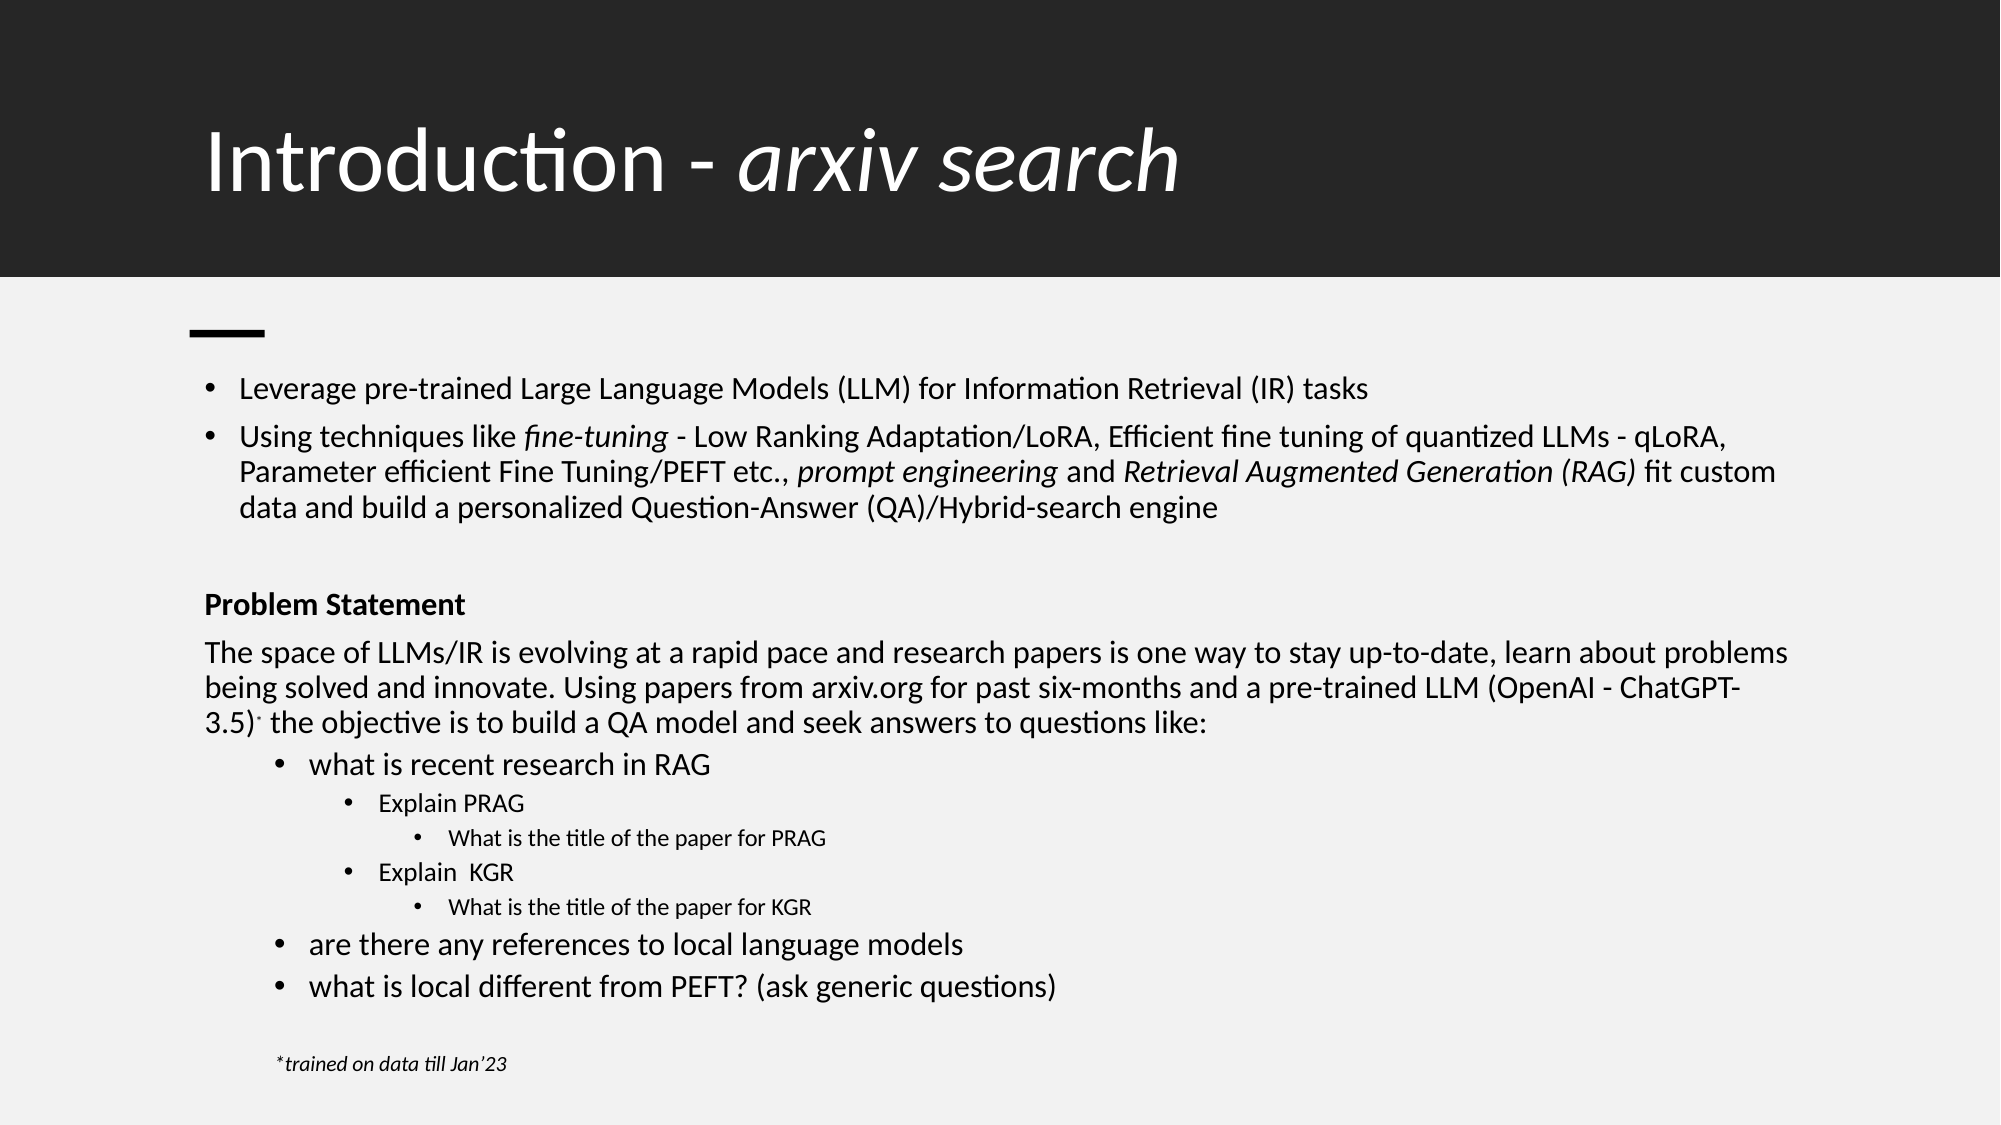

# Introduction - arxiv search

Leverage pre-trained Large Language Models (LLM) for Information Retrieval (IR) tasks
Using techniques like fine-tuning - Low Ranking Adaptation/LoRA, Efficient fine tuning of quantized LLMs - qLoRA, Parameter efficient Fine Tuning/PEFT etc., prompt engineering and Retrieval Augmented Generation (RAG) fit custom data and build a personalized Question-Answer (QA)/Hybrid-search engine

Problem Statement
The space of LLMs/IR is evolving at a rapid pace and research papers is one way to stay up-to-date, learn about problems being solved and innovate. Using papers from arxiv.org for past six-months and a pre-trained LLM (OpenAI - ChatGPT-3.5)* the objective is to build a QA model and seek answers to questions like:
what is recent research in RAG
Explain PRAG
What is the title of the paper for PRAG
Explain  KGR
What is the title of the paper for KGR
are there any references to local language models
what is local different from PEFT? (ask generic questions)

*trained on data till Jan’23